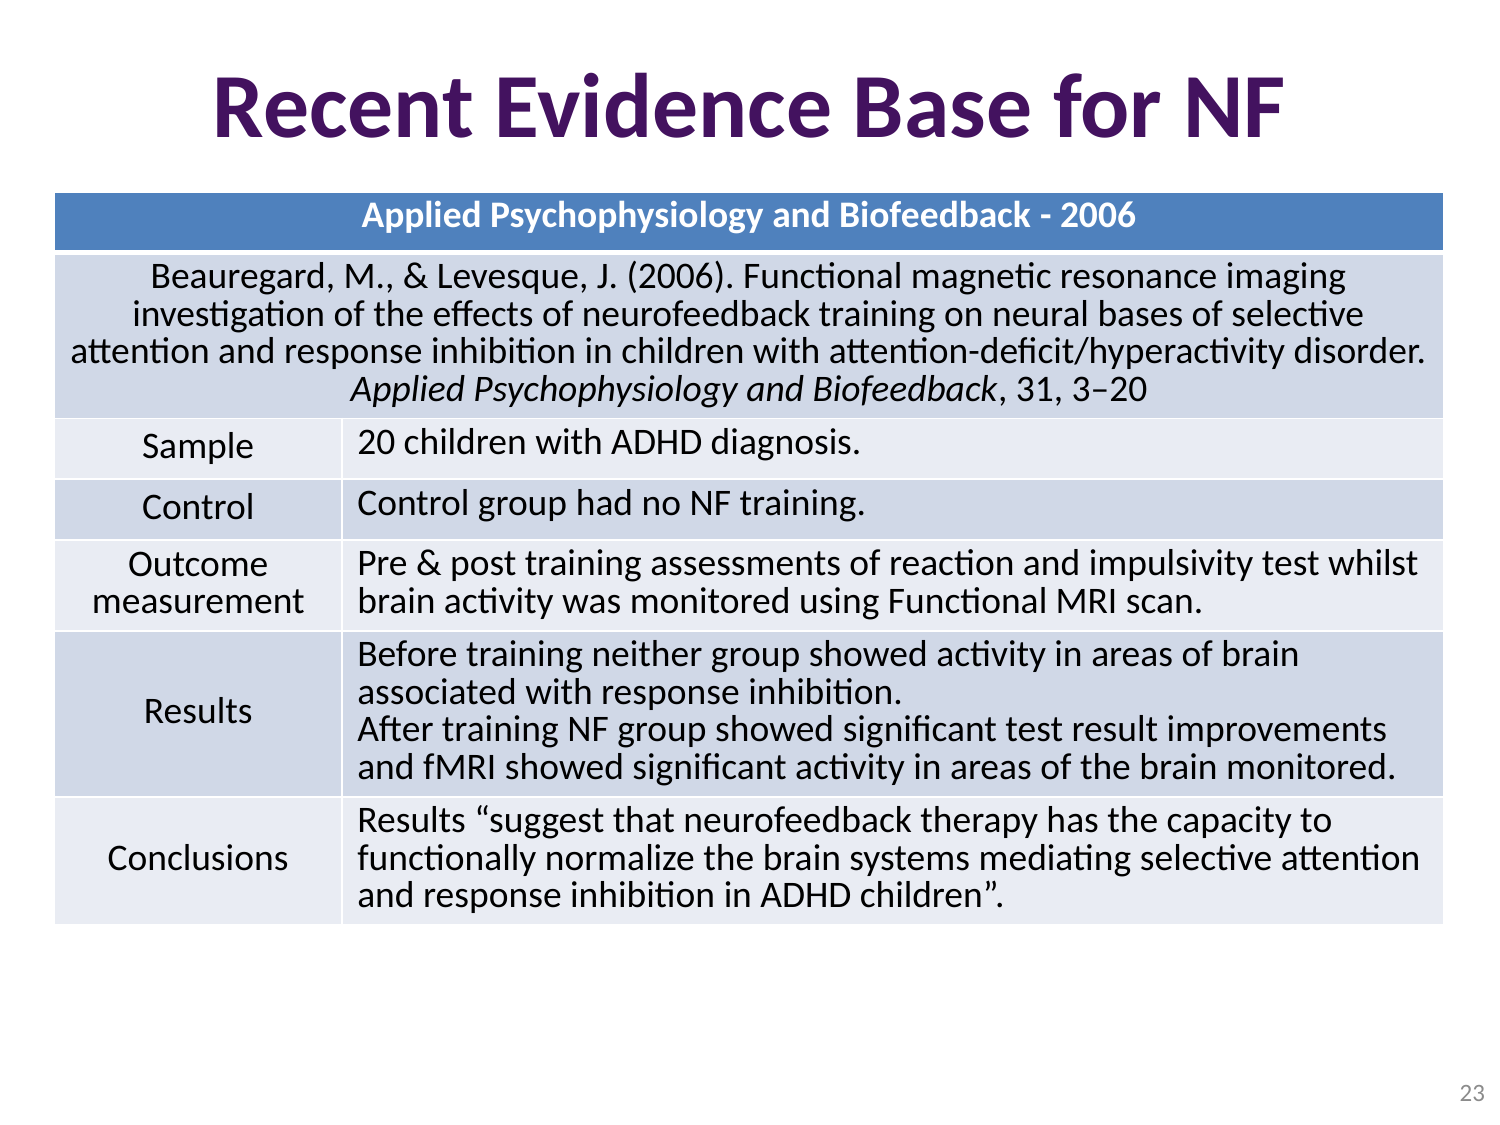

# Recent Evidence Base for NF
| Applied Psychophysiology and Biofeedback - 2006 |  |
| --- | --- |
| Beauregard, M., & Levesque, J. (2006). Functional magnetic resonance imaging investigation of the effects of neurofeedback training on neural bases of selective attention and response inhibition in children with attention-deficit/hyperactivity disorder. Applied Psychophysiology and Biofeedback, 31, 3–20 |  |
| Sample | 20 children with ADHD diagnosis. |
| Control | Control group had no NF training. |
| Outcome measurement | Pre & post training assessments of reaction and impulsivity test whilst brain activity was monitored using Functional MRI scan. |
| Results | Before training neither group showed activity in areas of brain associated with response inhibition. After training NF group showed significant test result improvements and fMRI showed significant activity in areas of the brain monitored. |
| Conclusions | Results “suggest that neurofeedback therapy has the capacity to functionally normalize the brain systems mediating selective attention and response inhibition in ADHD children”. |
23